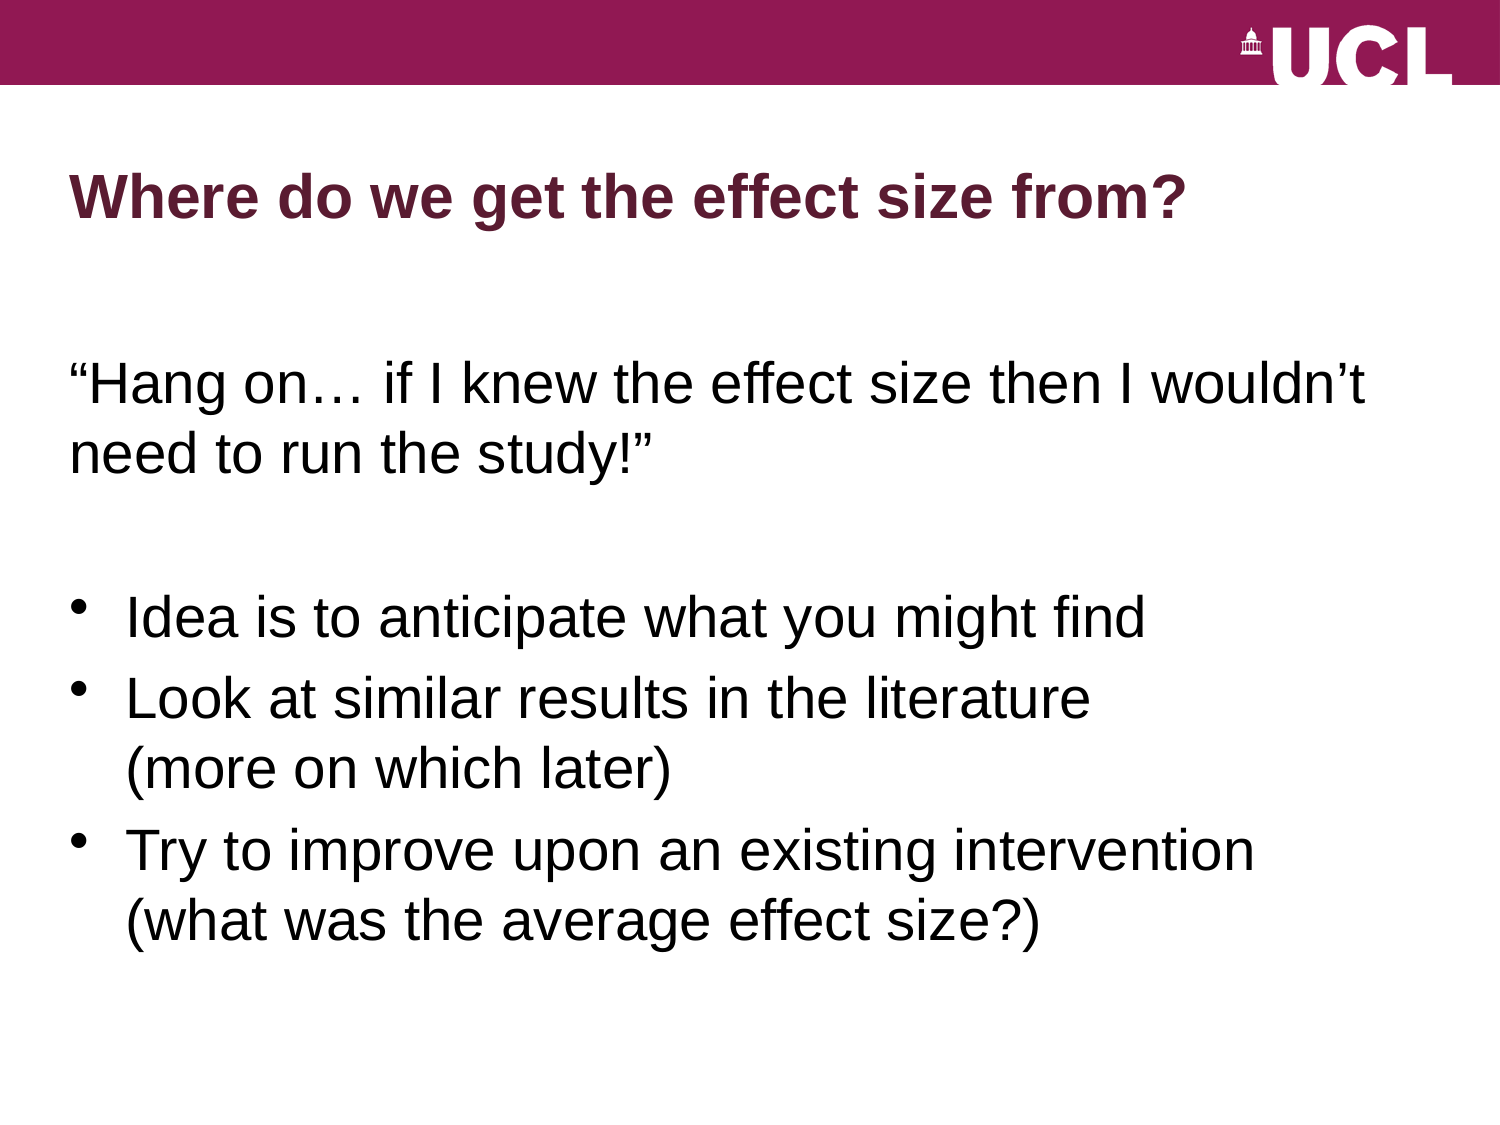

# Where do we get the effect size from?
“Hang on… if I knew the effect size then I wouldn’t need to run the study!”

Idea is to anticipate what you might find
Look at similar results in the literature
(more on which later)
Try to improve upon an existing intervention
(what was the average effect size?)